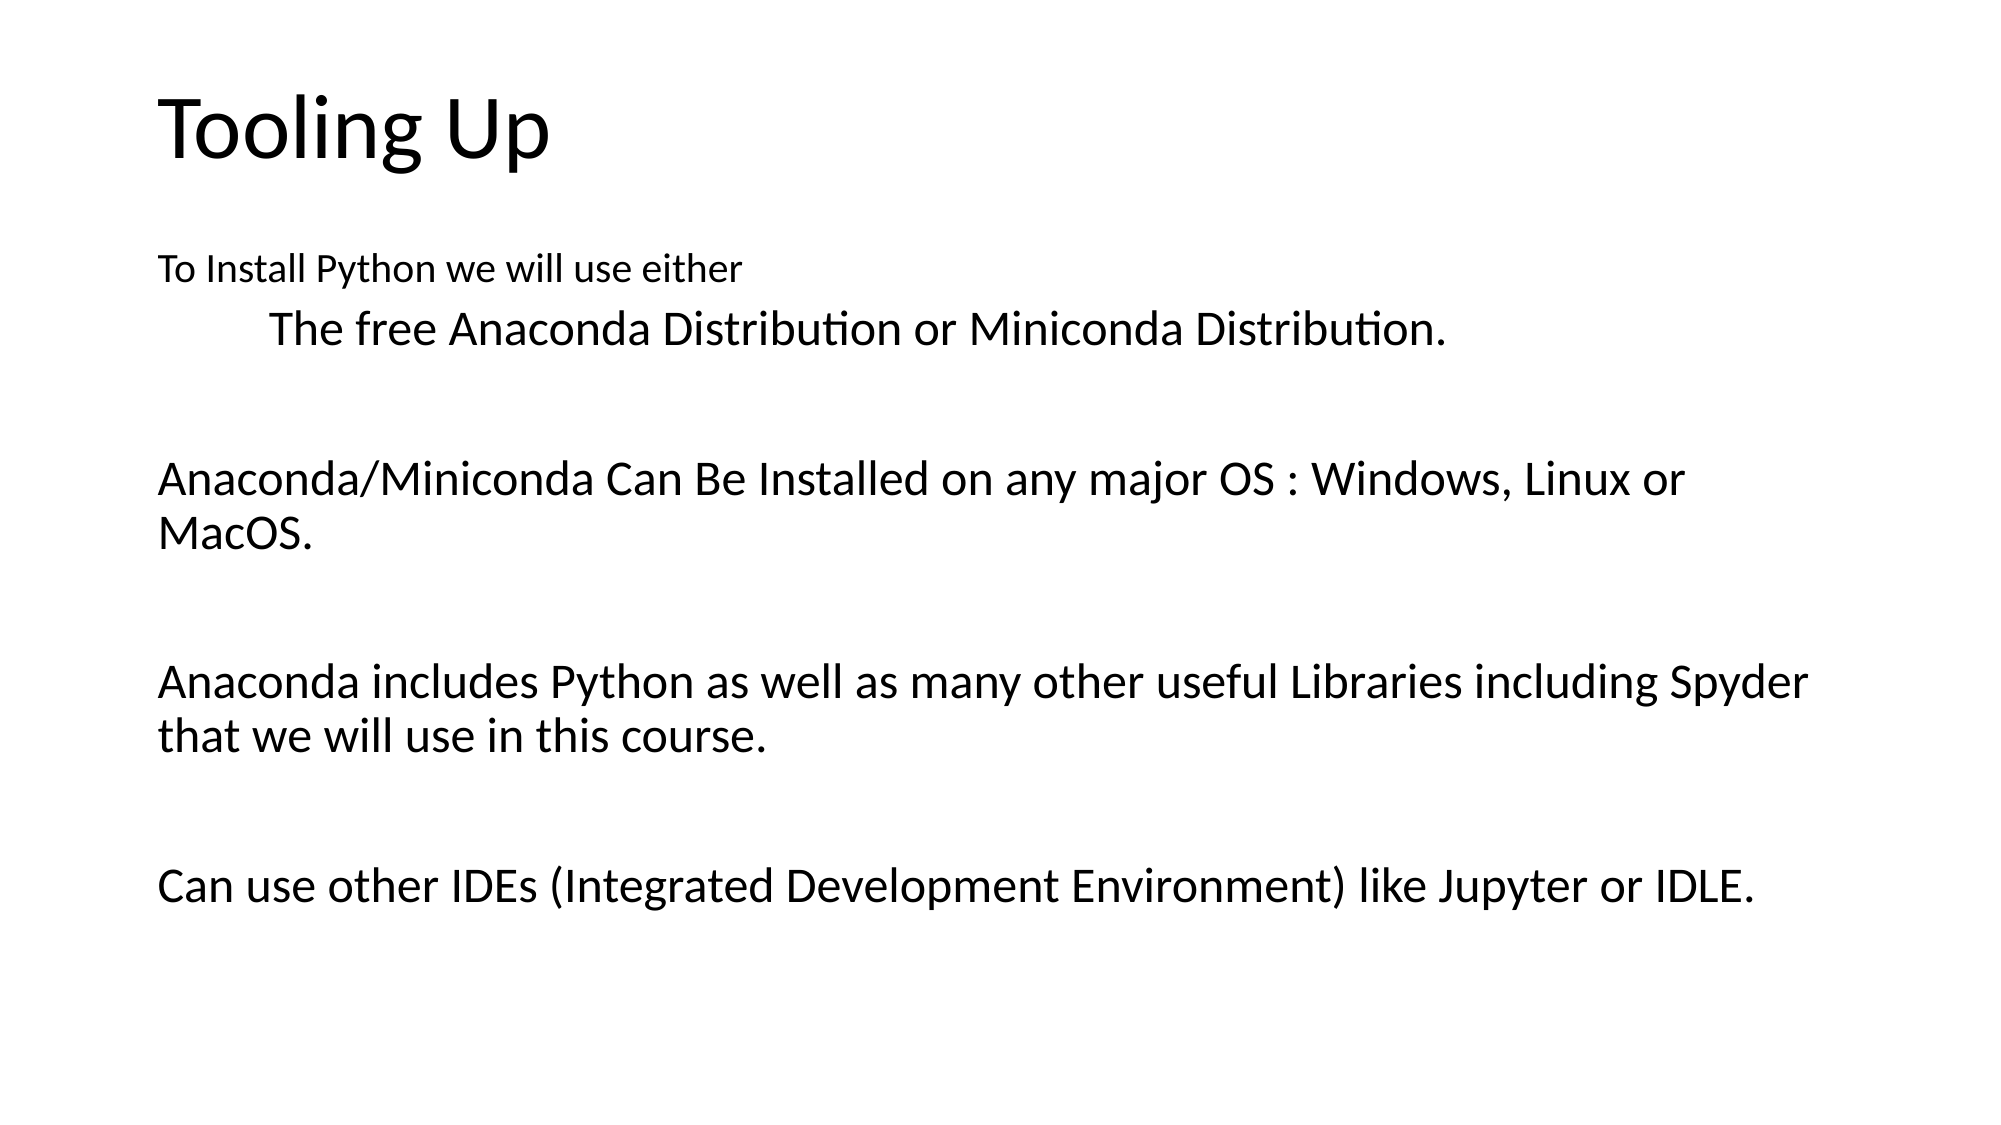

# Tooling Up
To Install Python we will use either
 The free Anaconda Distribution or Miniconda Distribution.

Anaconda/Miniconda Can Be Installed on any major OS : Windows, Linux or MacOS.

Anaconda includes Python as well as many other useful Libraries including Spyder that we will use in this course.

Can use other IDEs (Integrated Development Environment) like Jupyter or IDLE.